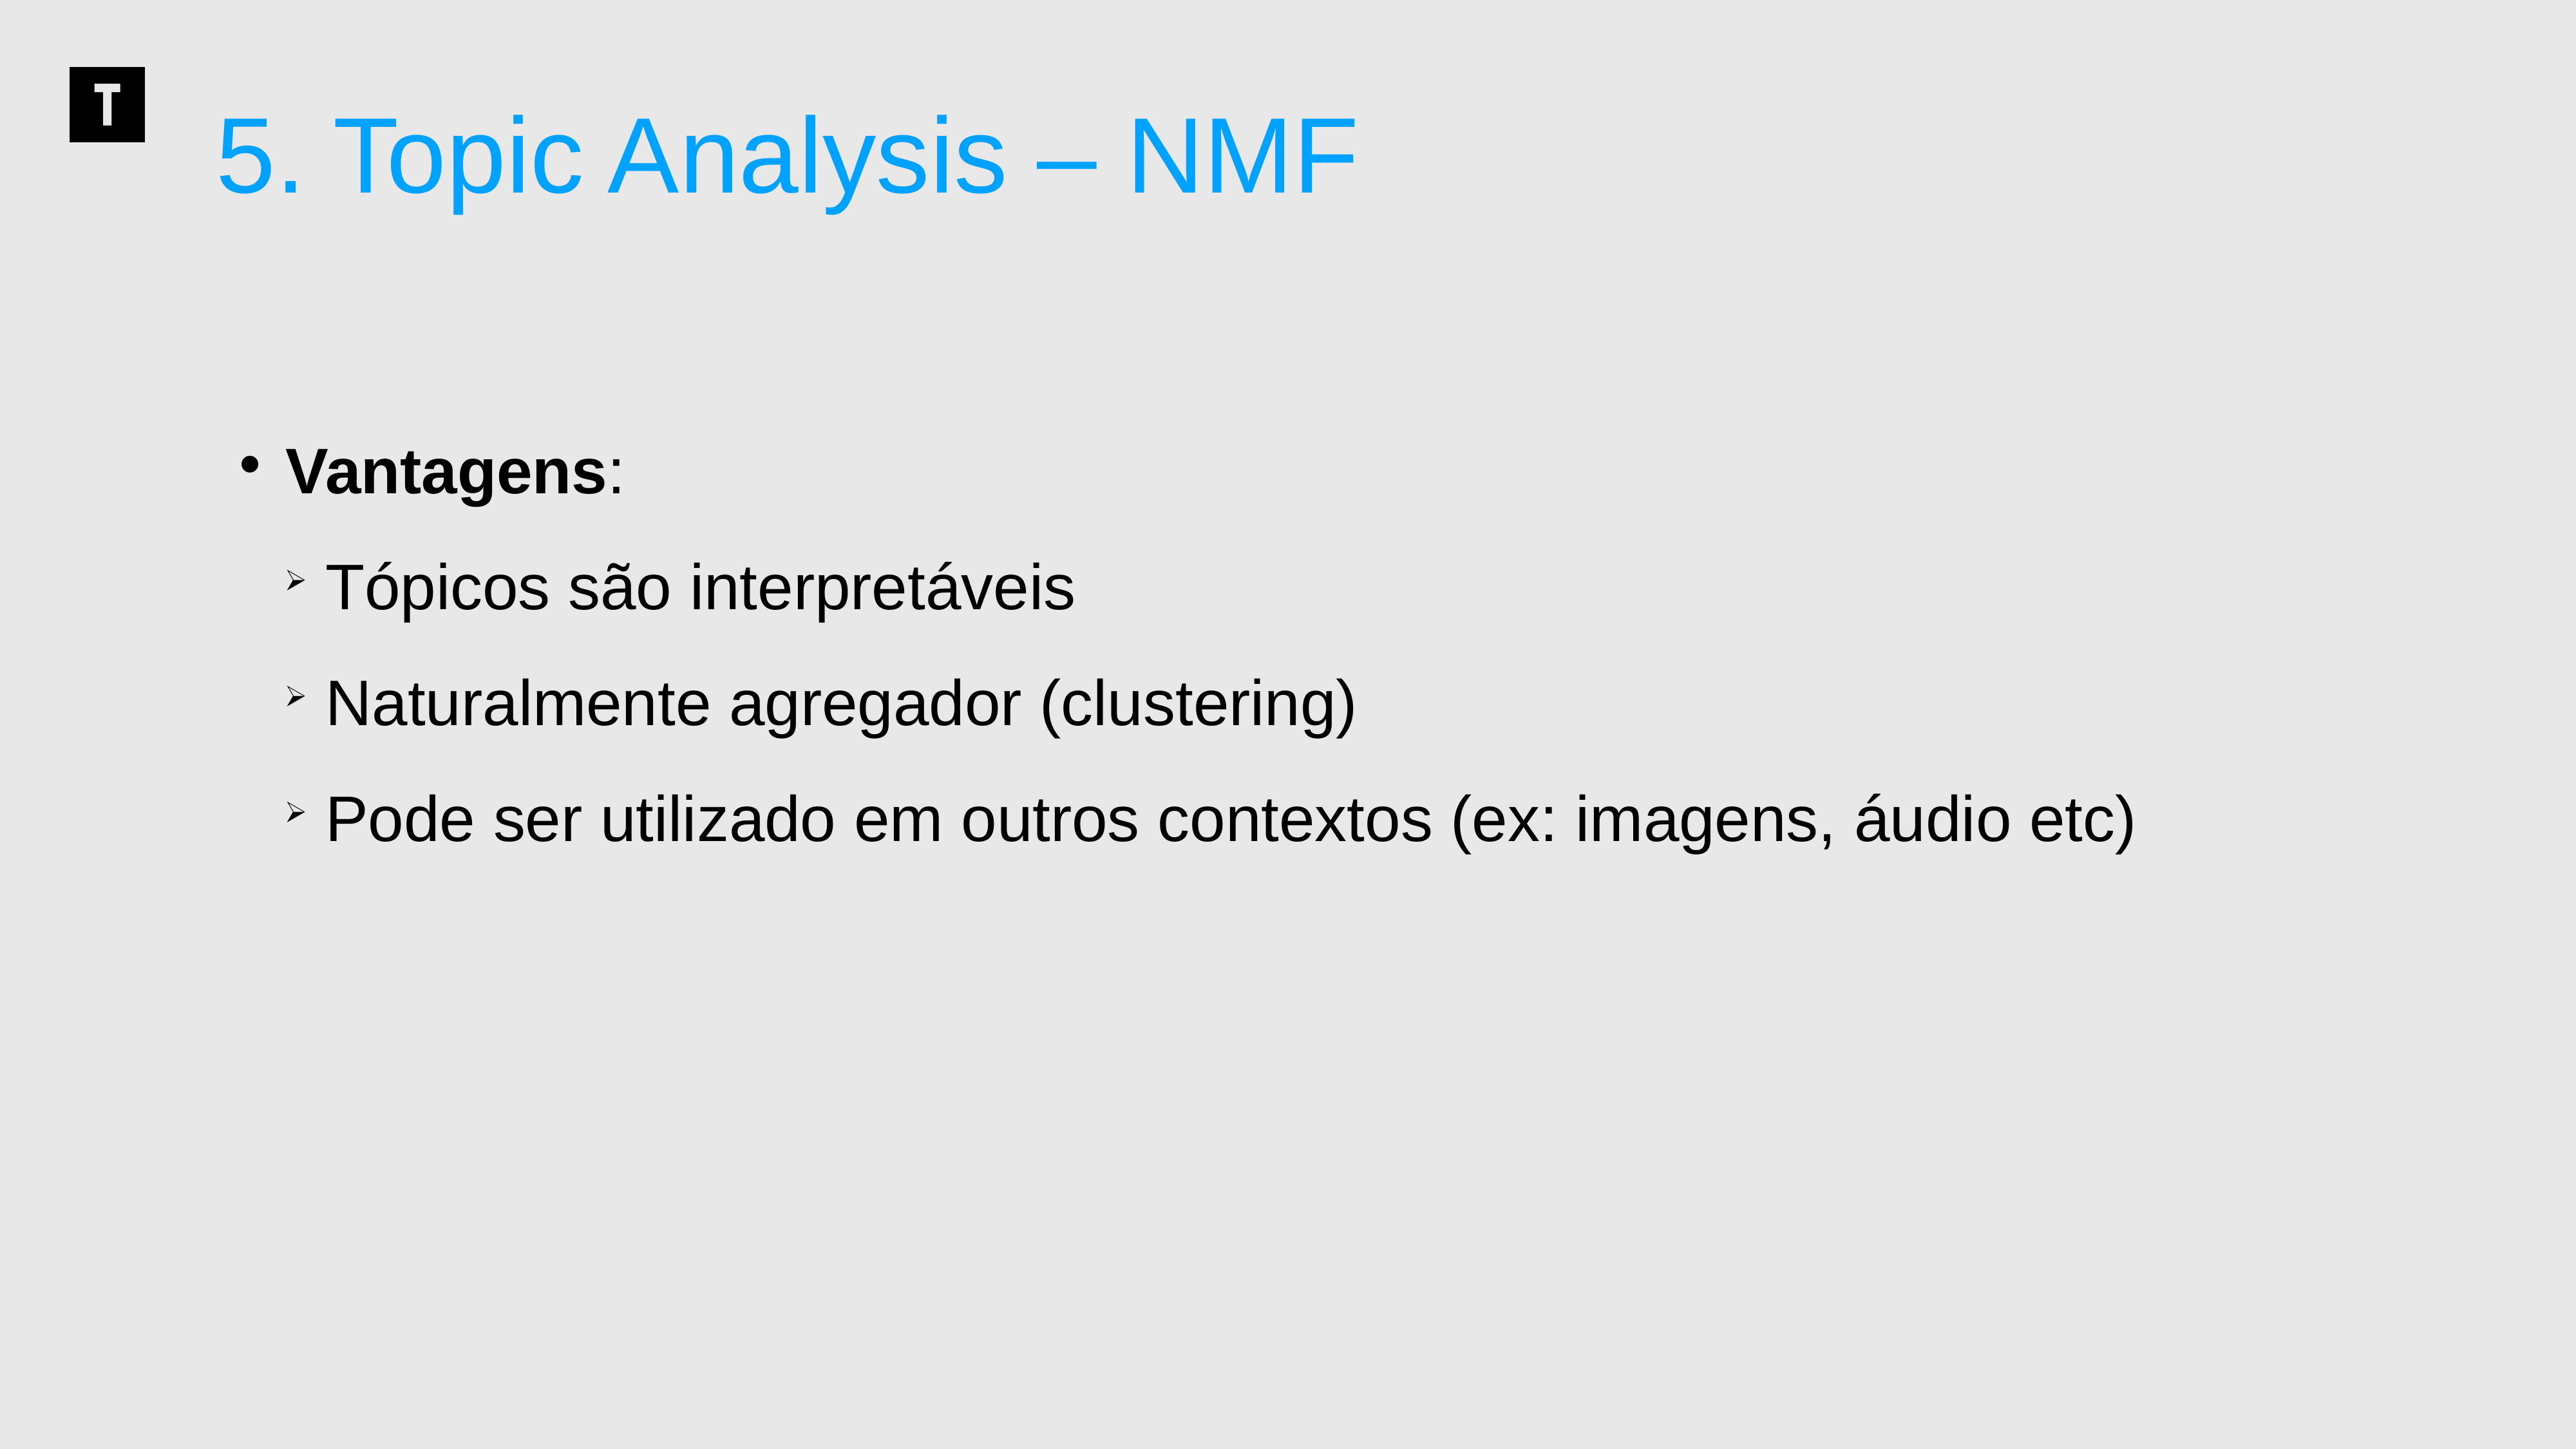

5. Topic Analysis – NMF

 Vantagens:
 Tópicos são interpretáveis
 Naturalmente agregador (clustering)
 Pode ser utilizado em outros contextos (ex: imagens, áudio etc)